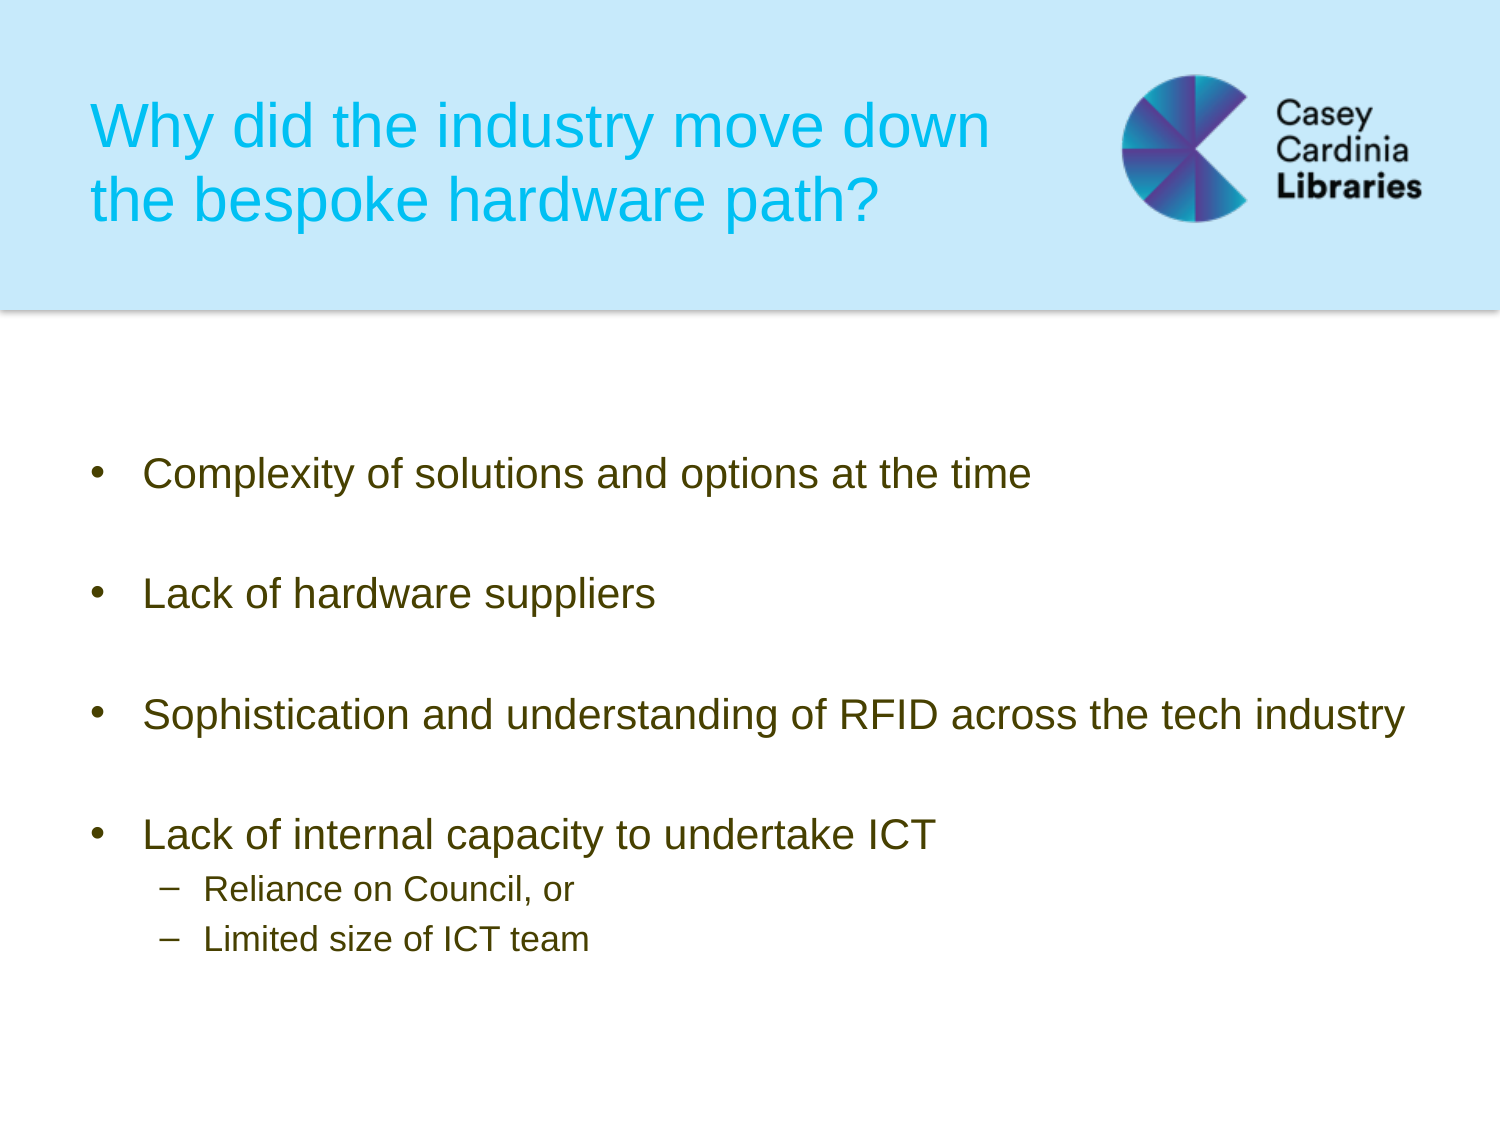

# Why did the industry move down the bespoke hardware path?

Complexity of solutions and options at the time

Lack of hardware suppliers

Sophistication and understanding of RFID across the tech industry

Lack of internal capacity to undertake ICT
Reliance on Council, or
Limited size of ICT team